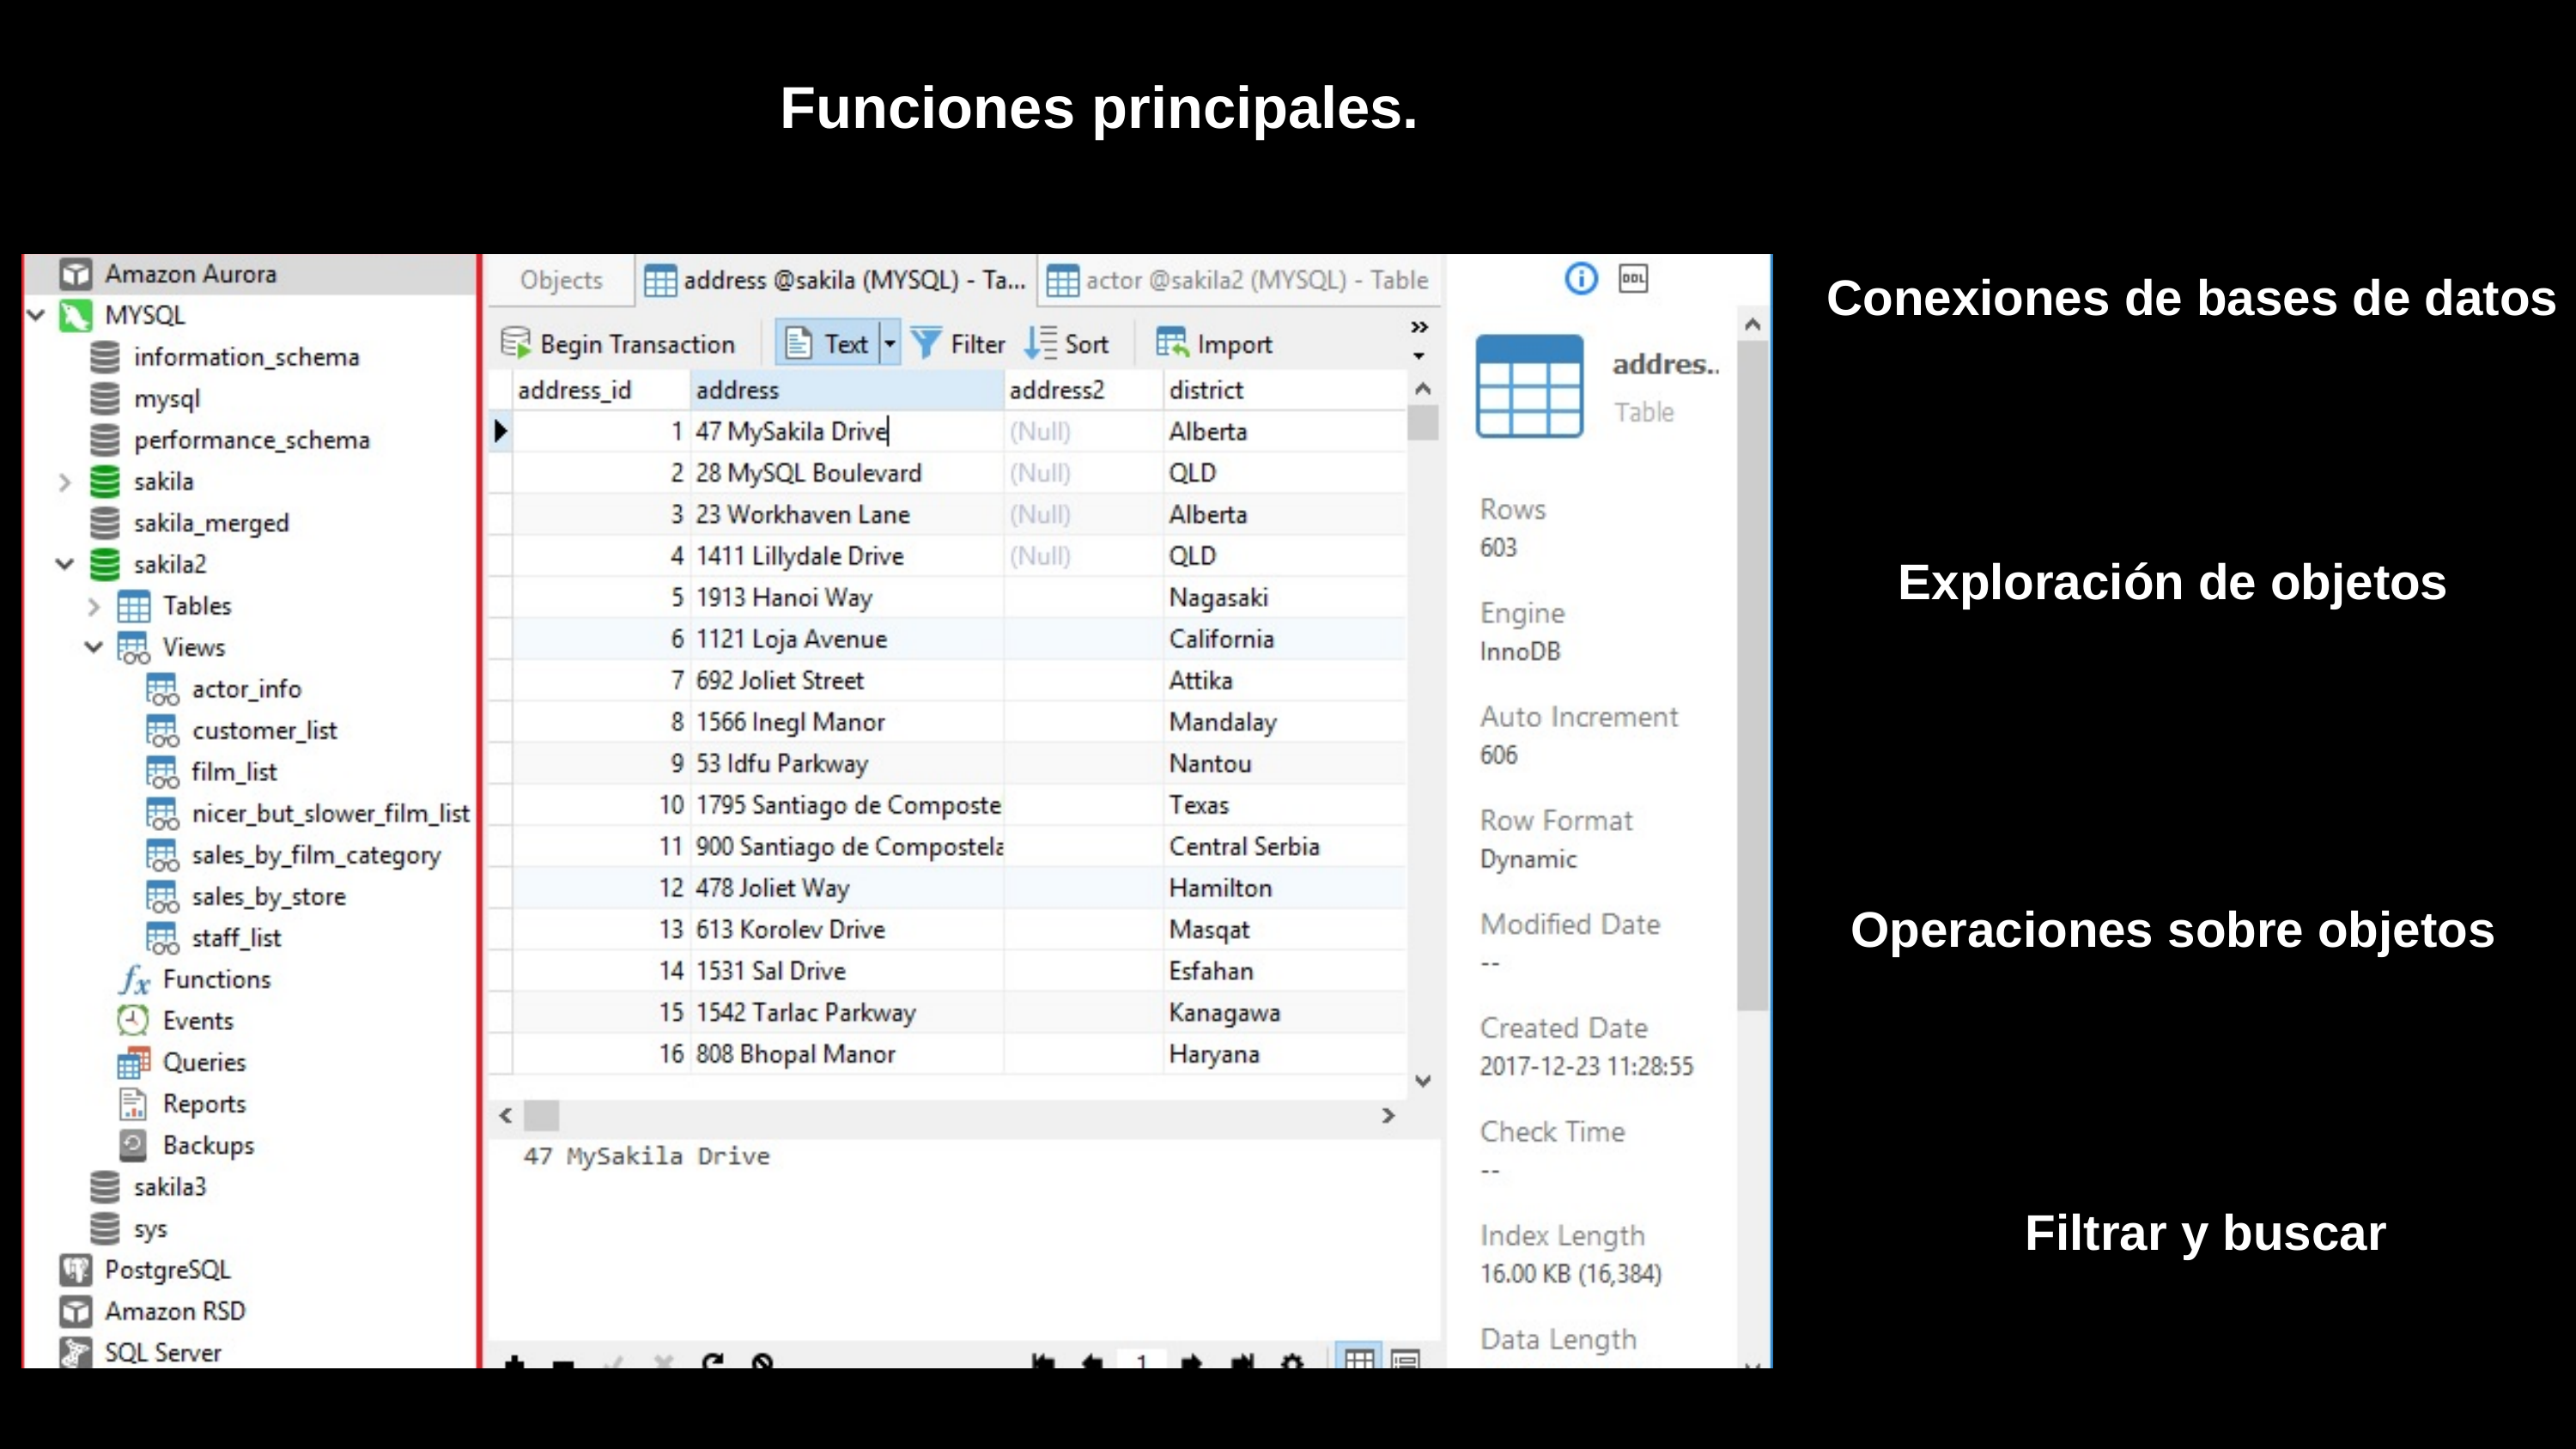

Funciones principales.

Conexiones de bases de datos
Exploración de objetos
Operaciones sobre objetos
Filtrar y buscar